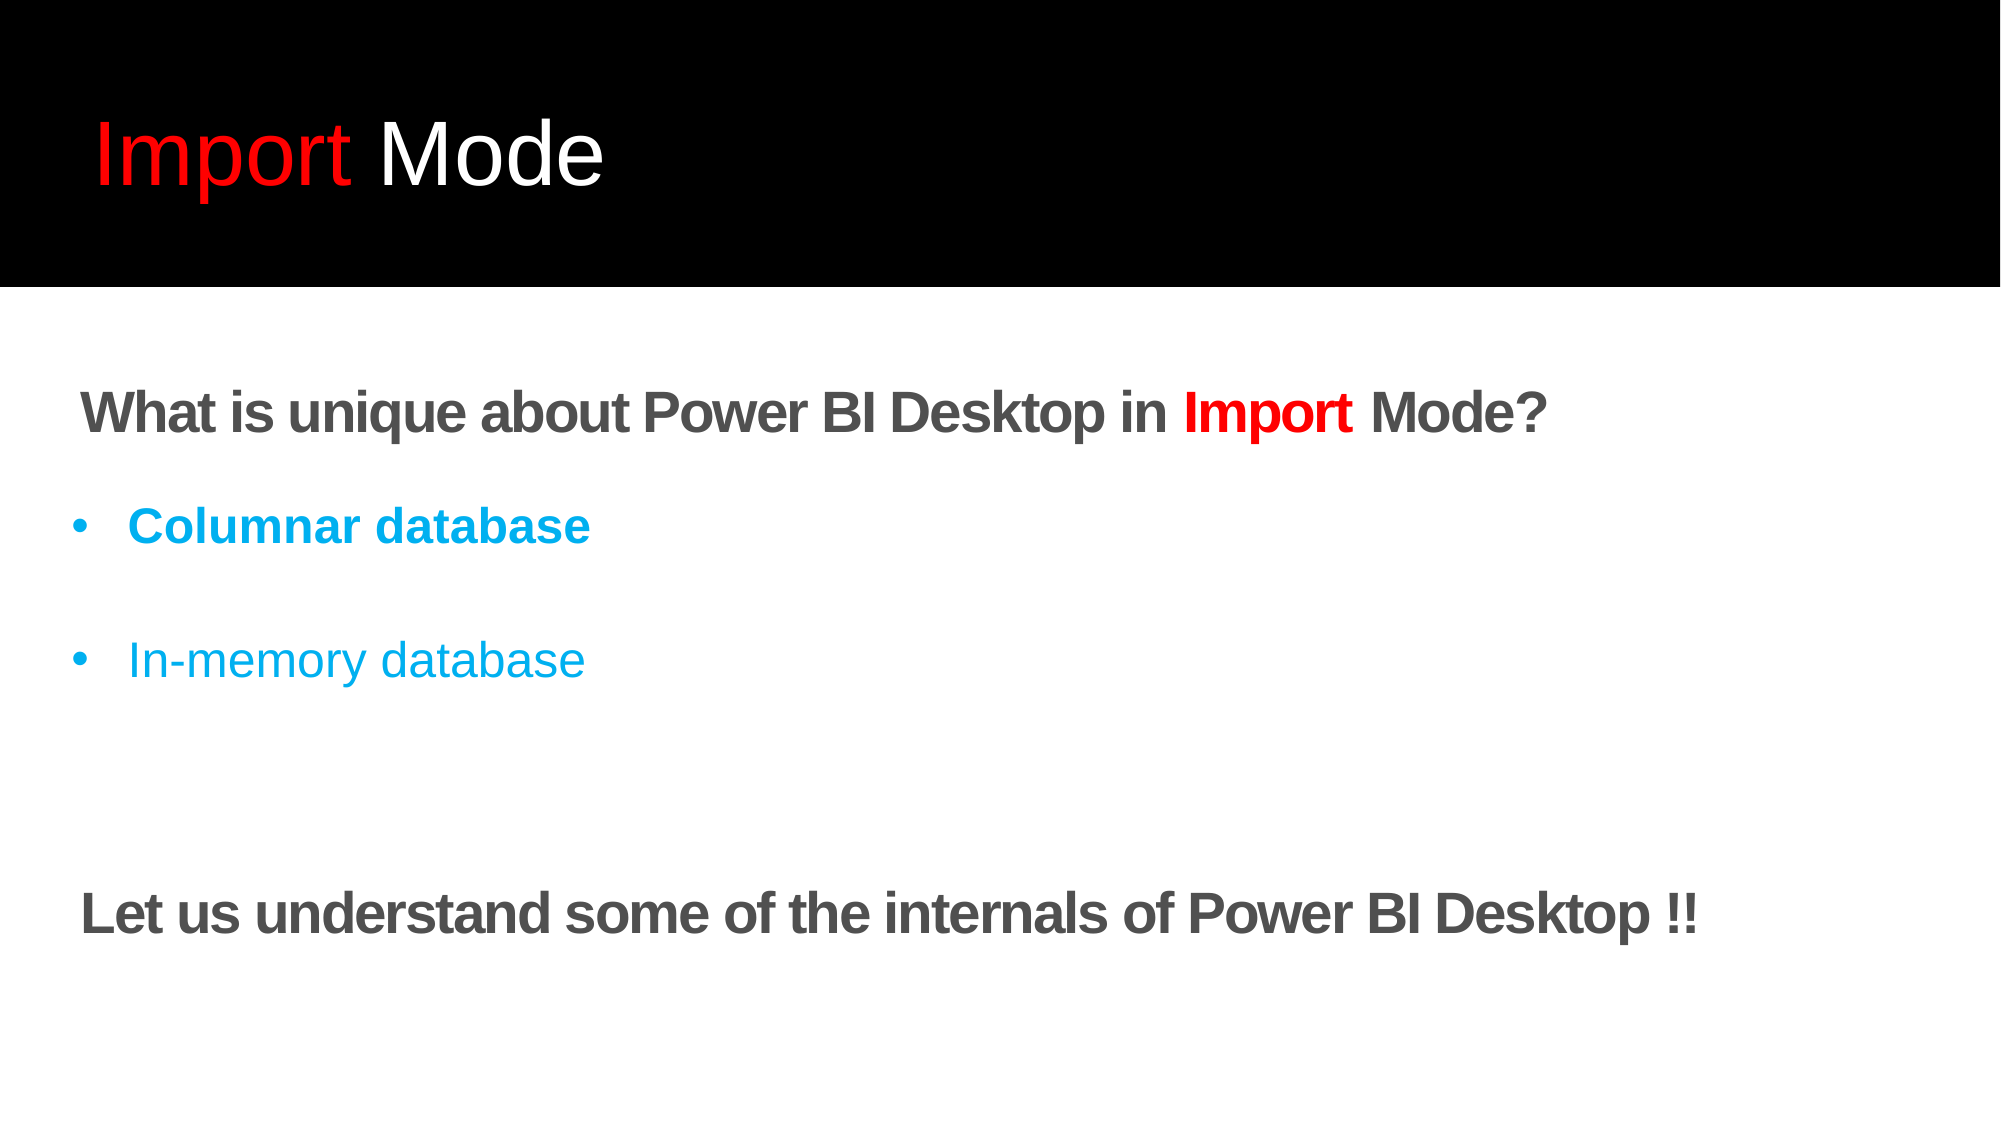

Import Mode

# What is unique about Power BI Desktop in Import Mode?
Columnar database

In-memory database

Let us understand some of the internals of Power BI Desktop !!